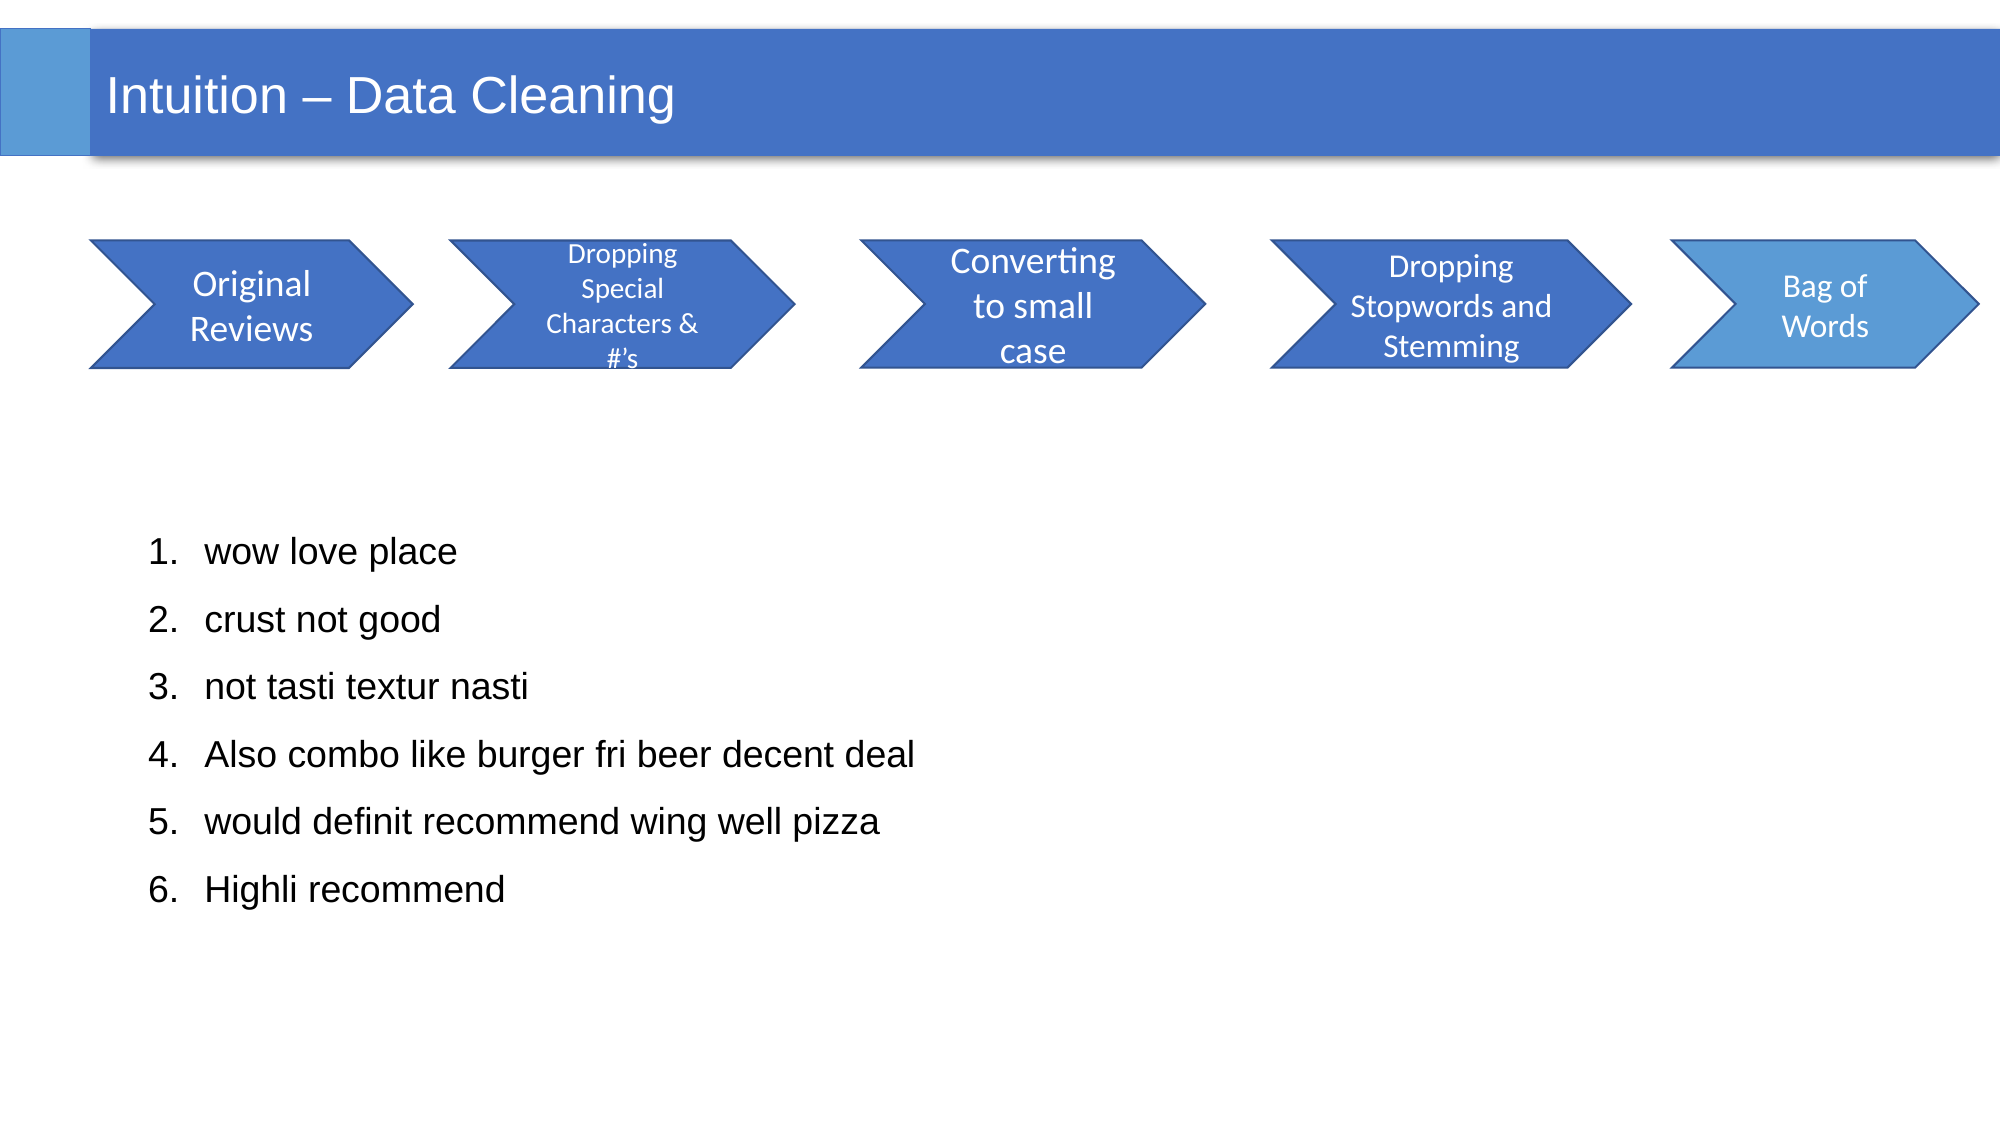

Intuition – Data Cleaning
Original Reviews
Converting to small case
Dropping Stopwords and Stemming
Bag of Words
Dropping Special Characters & #’s

wow love place
crust not good
not tasti textur nasti
Also combo like burger fri beer decent deal
would definit recommend wing well pizza
Highli recommend